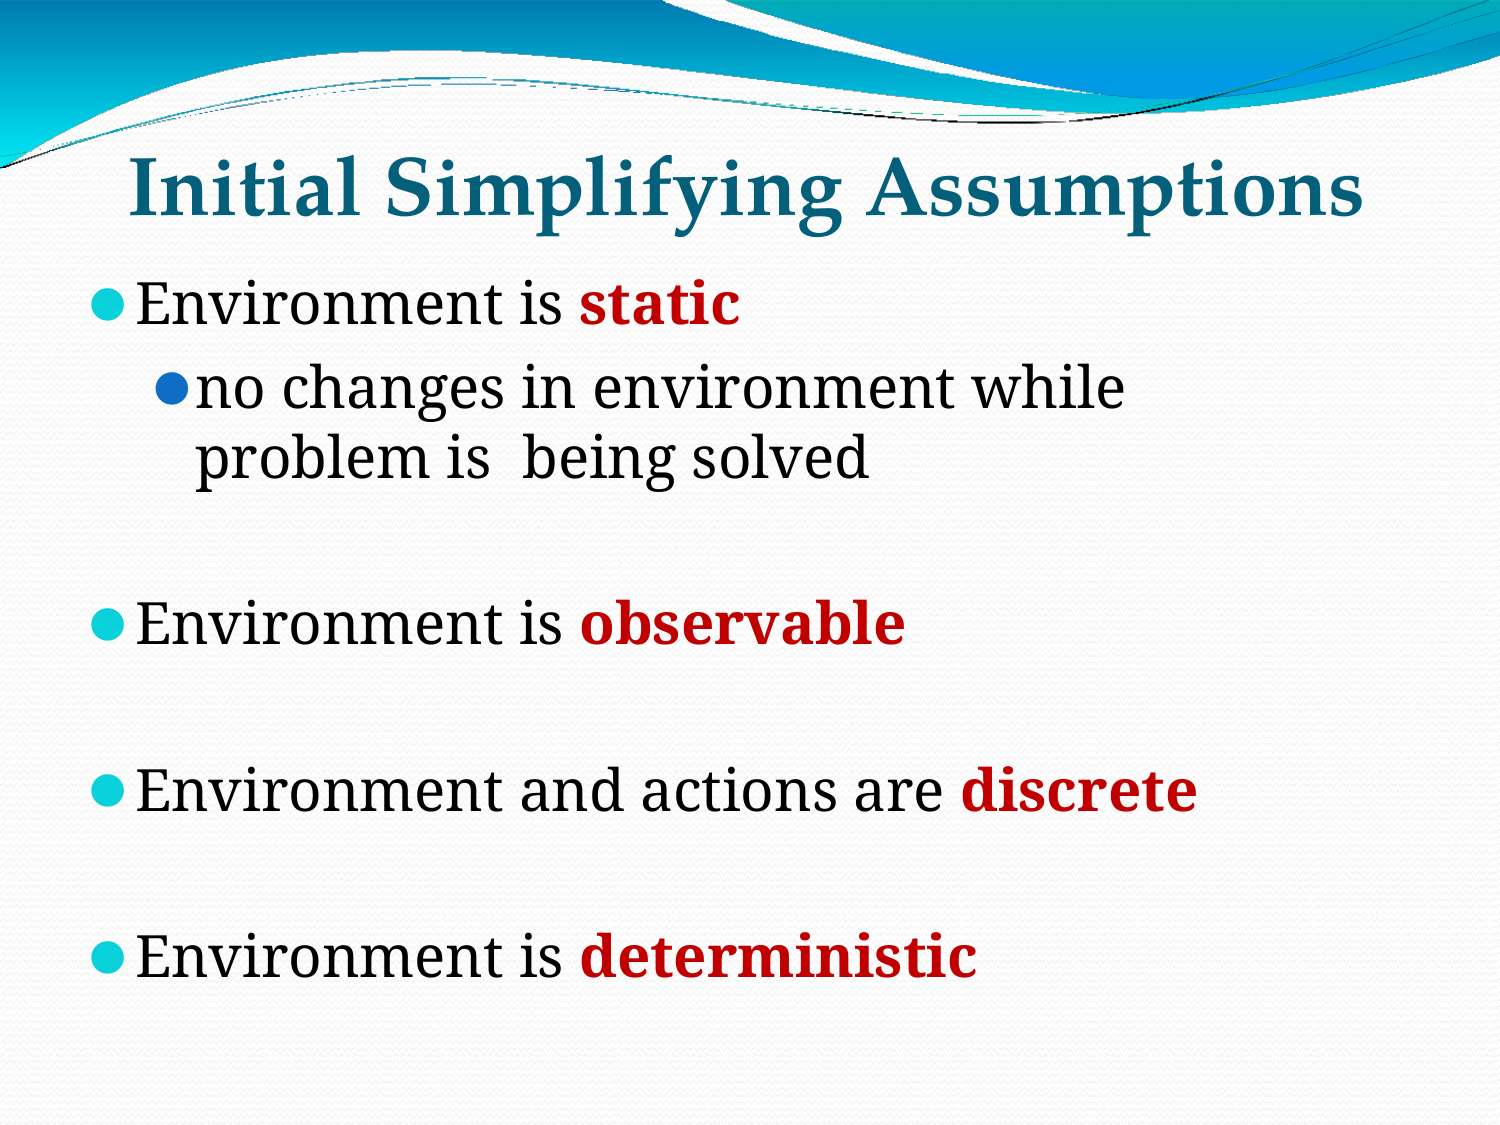

# Initial Simplifying Assumptions
Environment is static
no changes in environment while problem is  being solved

Environment is observable

Environment and actions are discrete

Environment is deterministic